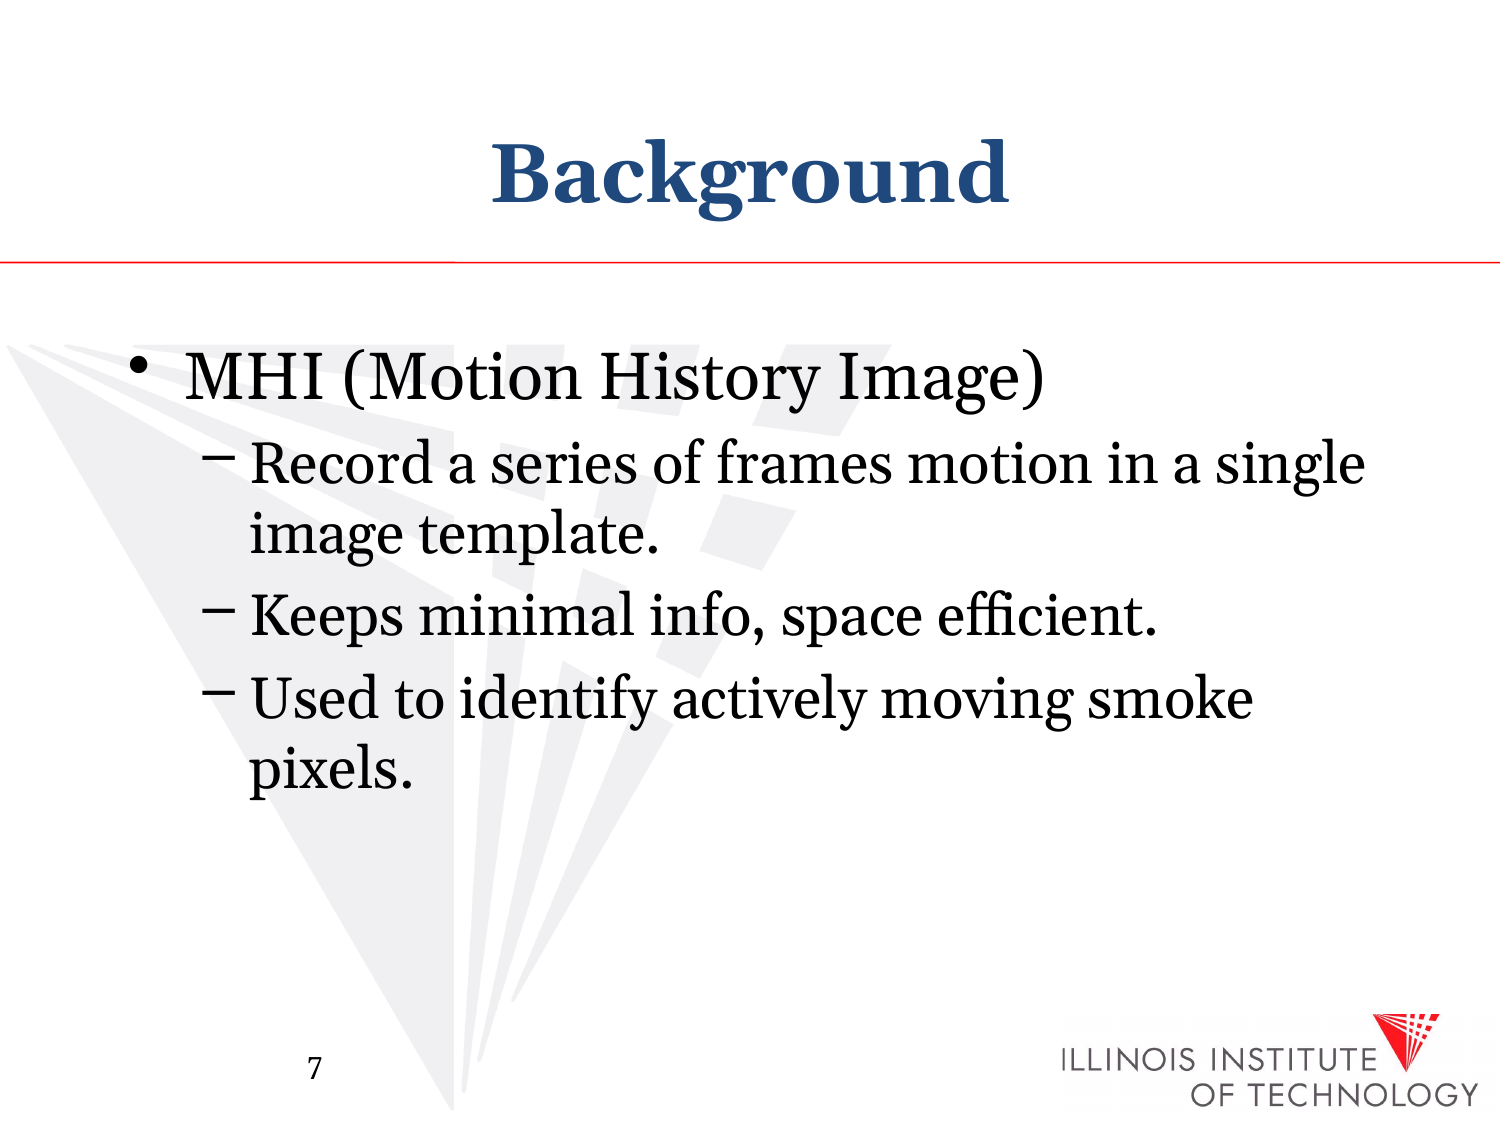

# Background
MHI (Motion History Image)
Record a series of frames motion in a single image template.
Keeps minimal info, space efficient.
Used to identify actively moving smoke pixels.

7